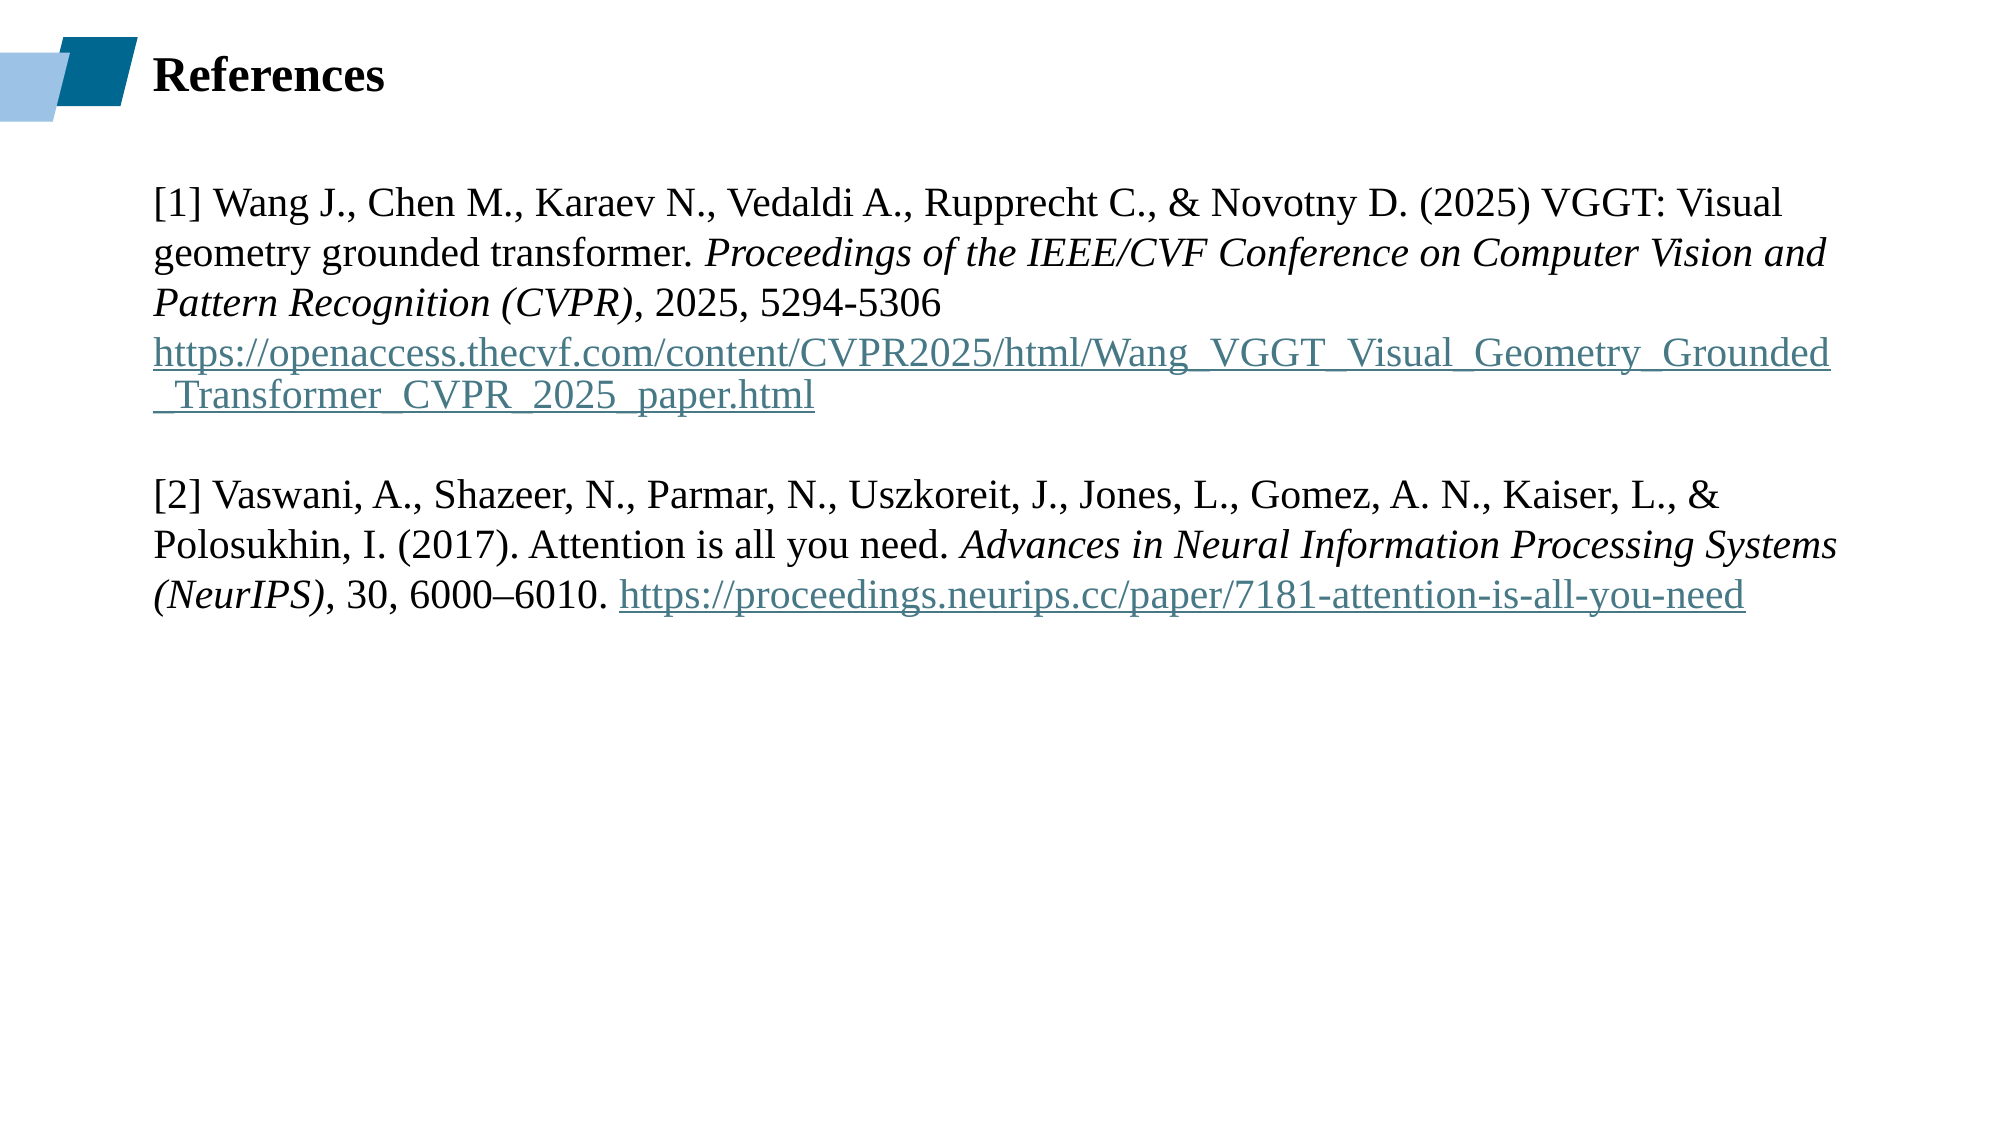

References

[1] Wang J., Chen M., Karaev N., Vedaldi A., Rupprecht C., & Novotny D. (2025) VGGT: Visual geometry grounded transformer. Proceedings of the IEEE/CVF Conference on Computer Vision and Pattern Recognition (CVPR), 2025, 5294-5306 https://openaccess.thecvf.com/content/CVPR2025/html/Wang_VGGT_Visual_Geometry_Grounded_Transformer_CVPR_2025_paper.html

[2] Vaswani, A., Shazeer, N., Parmar, N., Uszkoreit, J., Jones, L., Gomez, A. N., Kaiser, L., & Polosukhin, I. (2017). Attention is all you need. Advances in Neural Information Processing Systems (NeurIPS), 30, 6000–6010. https://proceedings.neurips.cc/paper/7181-attention-is-all-you-need